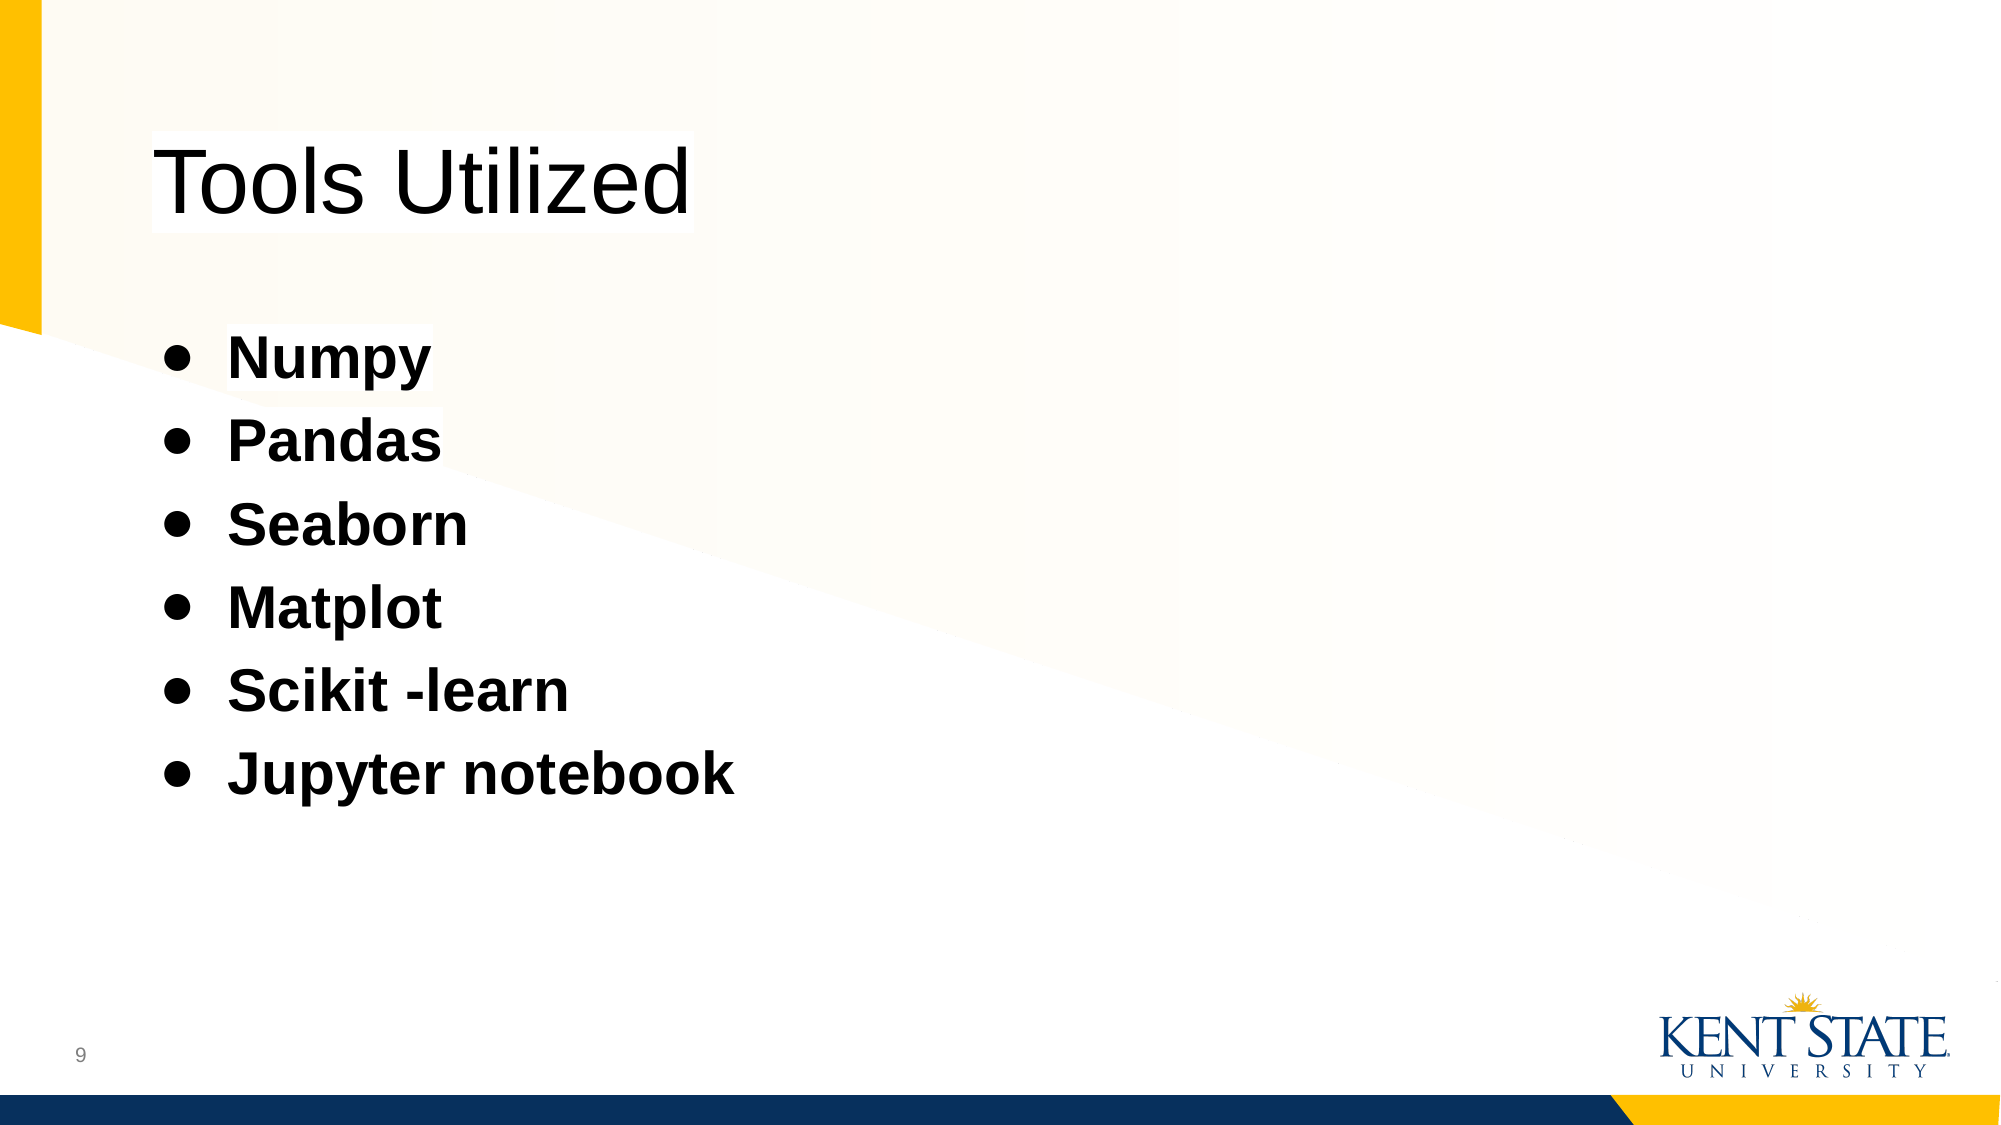

# Tools Utilized
Numpy
Pandas
Seaborn
Matplot
Scikit -learn
Jupyter notebook